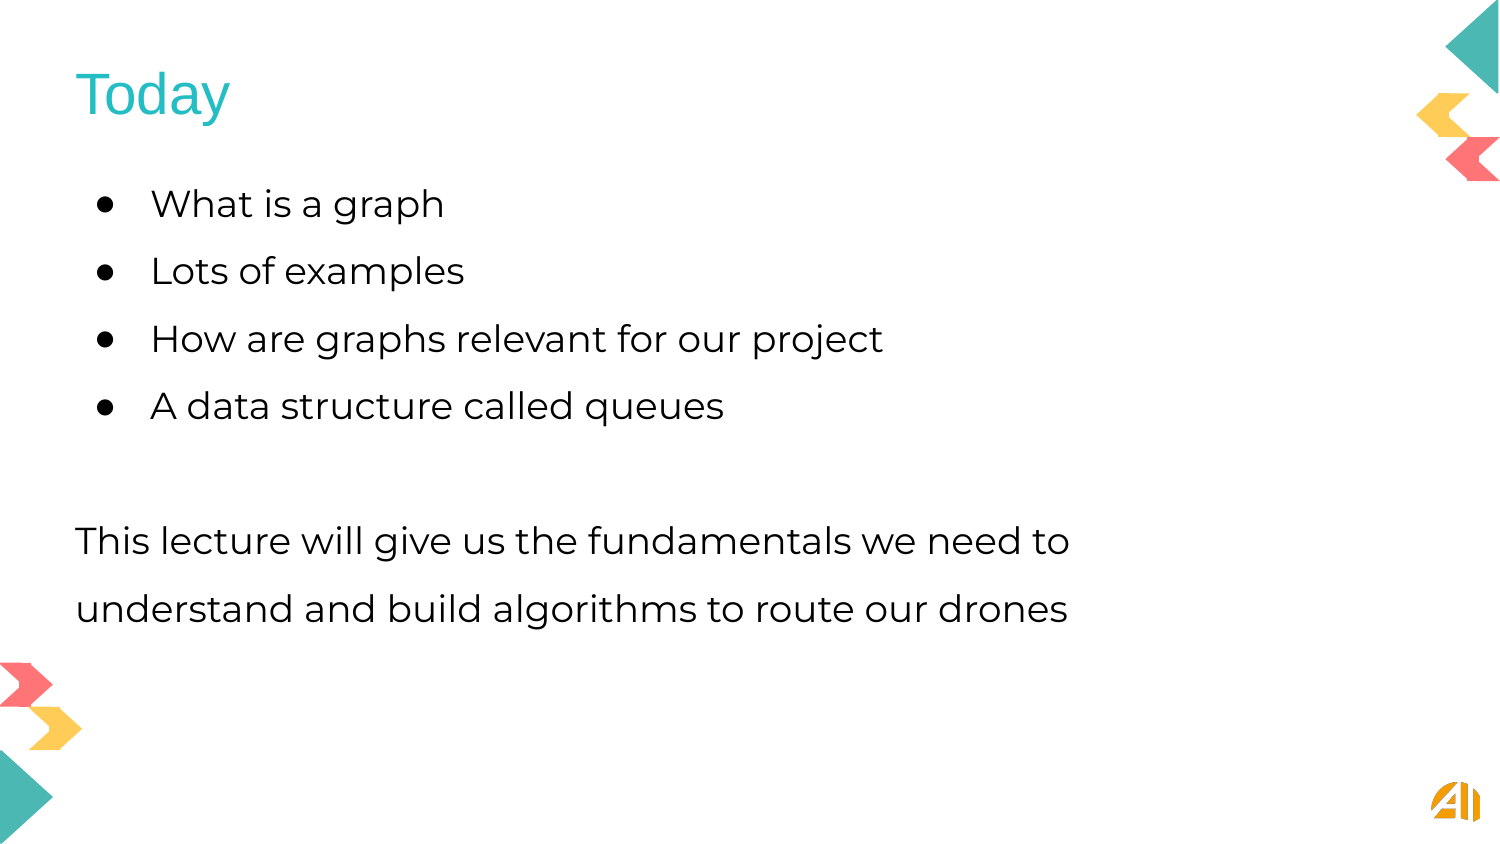

# Today
What is a graph
Lots of examples
How are graphs relevant for our project
A data structure called queues

This lecture will give us the fundamentals we need to understand and build algorithms to route our drones